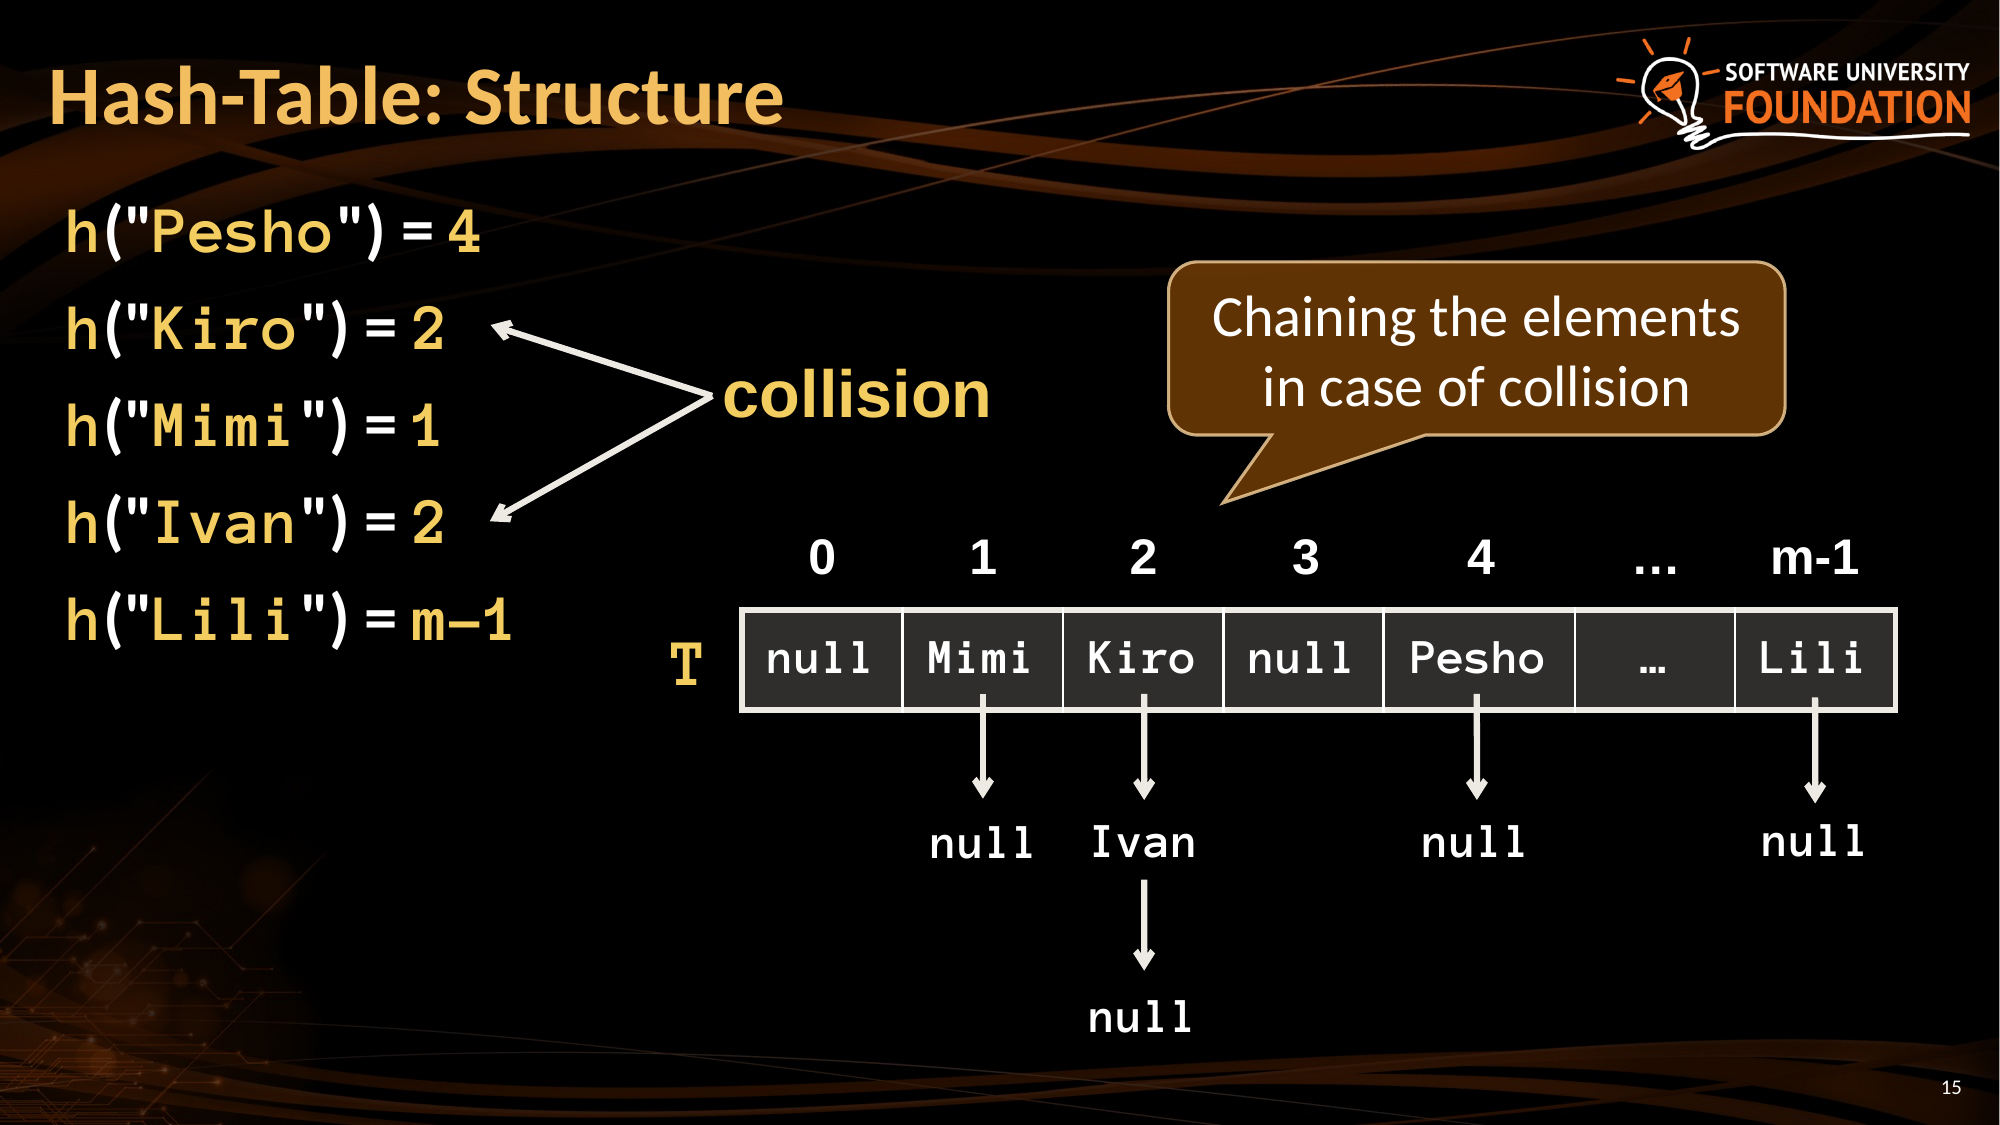

# Hash-Table: Structure
h("Pesho") = 4
h("Kiro") = 2
h("Mimi") = 1
h("Ivan") = 2
h("Lili") = m-1
Chaining the elements in case of collision

collision

| 0 | 1 | 2 | 3 | 4 | … | m-1 |
| --- | --- | --- | --- | --- | --- | --- |
| null | Mimi | Kiro | null | Pesho | … | Lili |
| --- | --- | --- | --- | --- | --- | --- |
T

null
null
Ivan
null

null
15